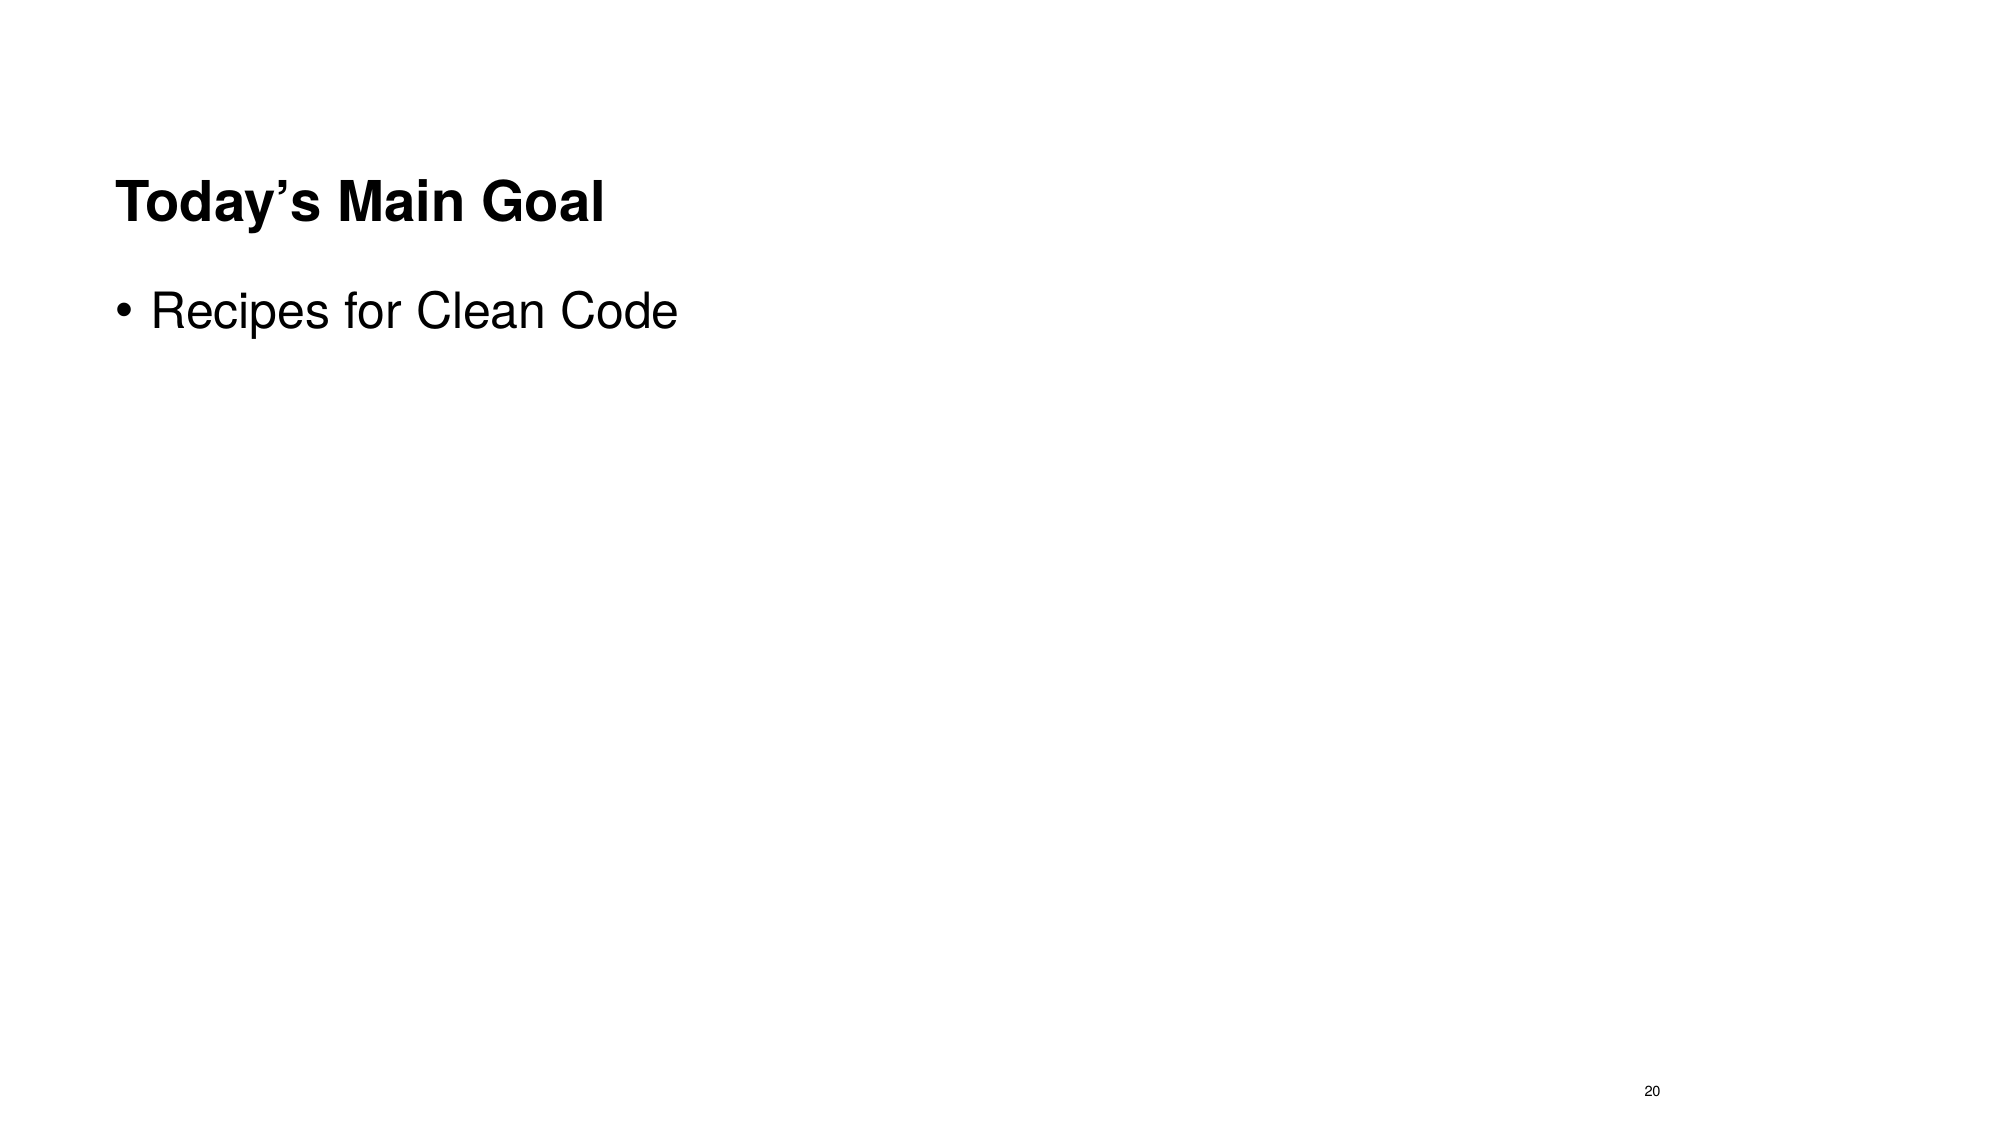

# Today’s Main Goal
Recipes for Clean Code

20
23.08.2019
DB1100 Databaser 1 – Tomas Sandnes